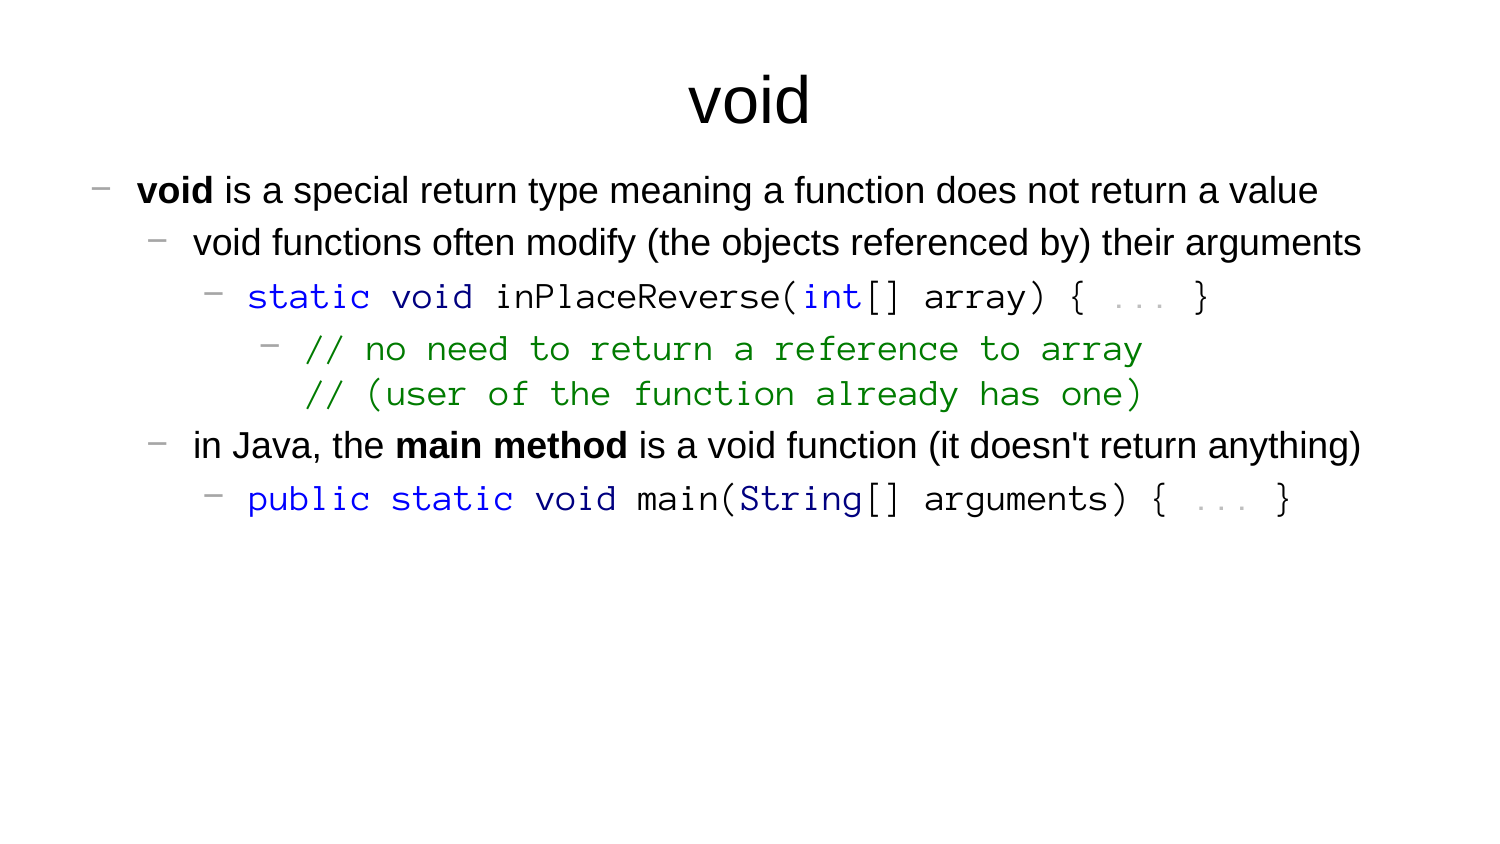

# void
void is a special return type meaning a function does not return a value
void functions often modify (the objects referenced by) their arguments
static void inPlaceReverse(int[] array) { ... }
// no need to return a reference to array
// (user of the function already has one)
in Java, the main method is a void function (it doesn't return anything)
public static void main(String[] arguments) { ... }